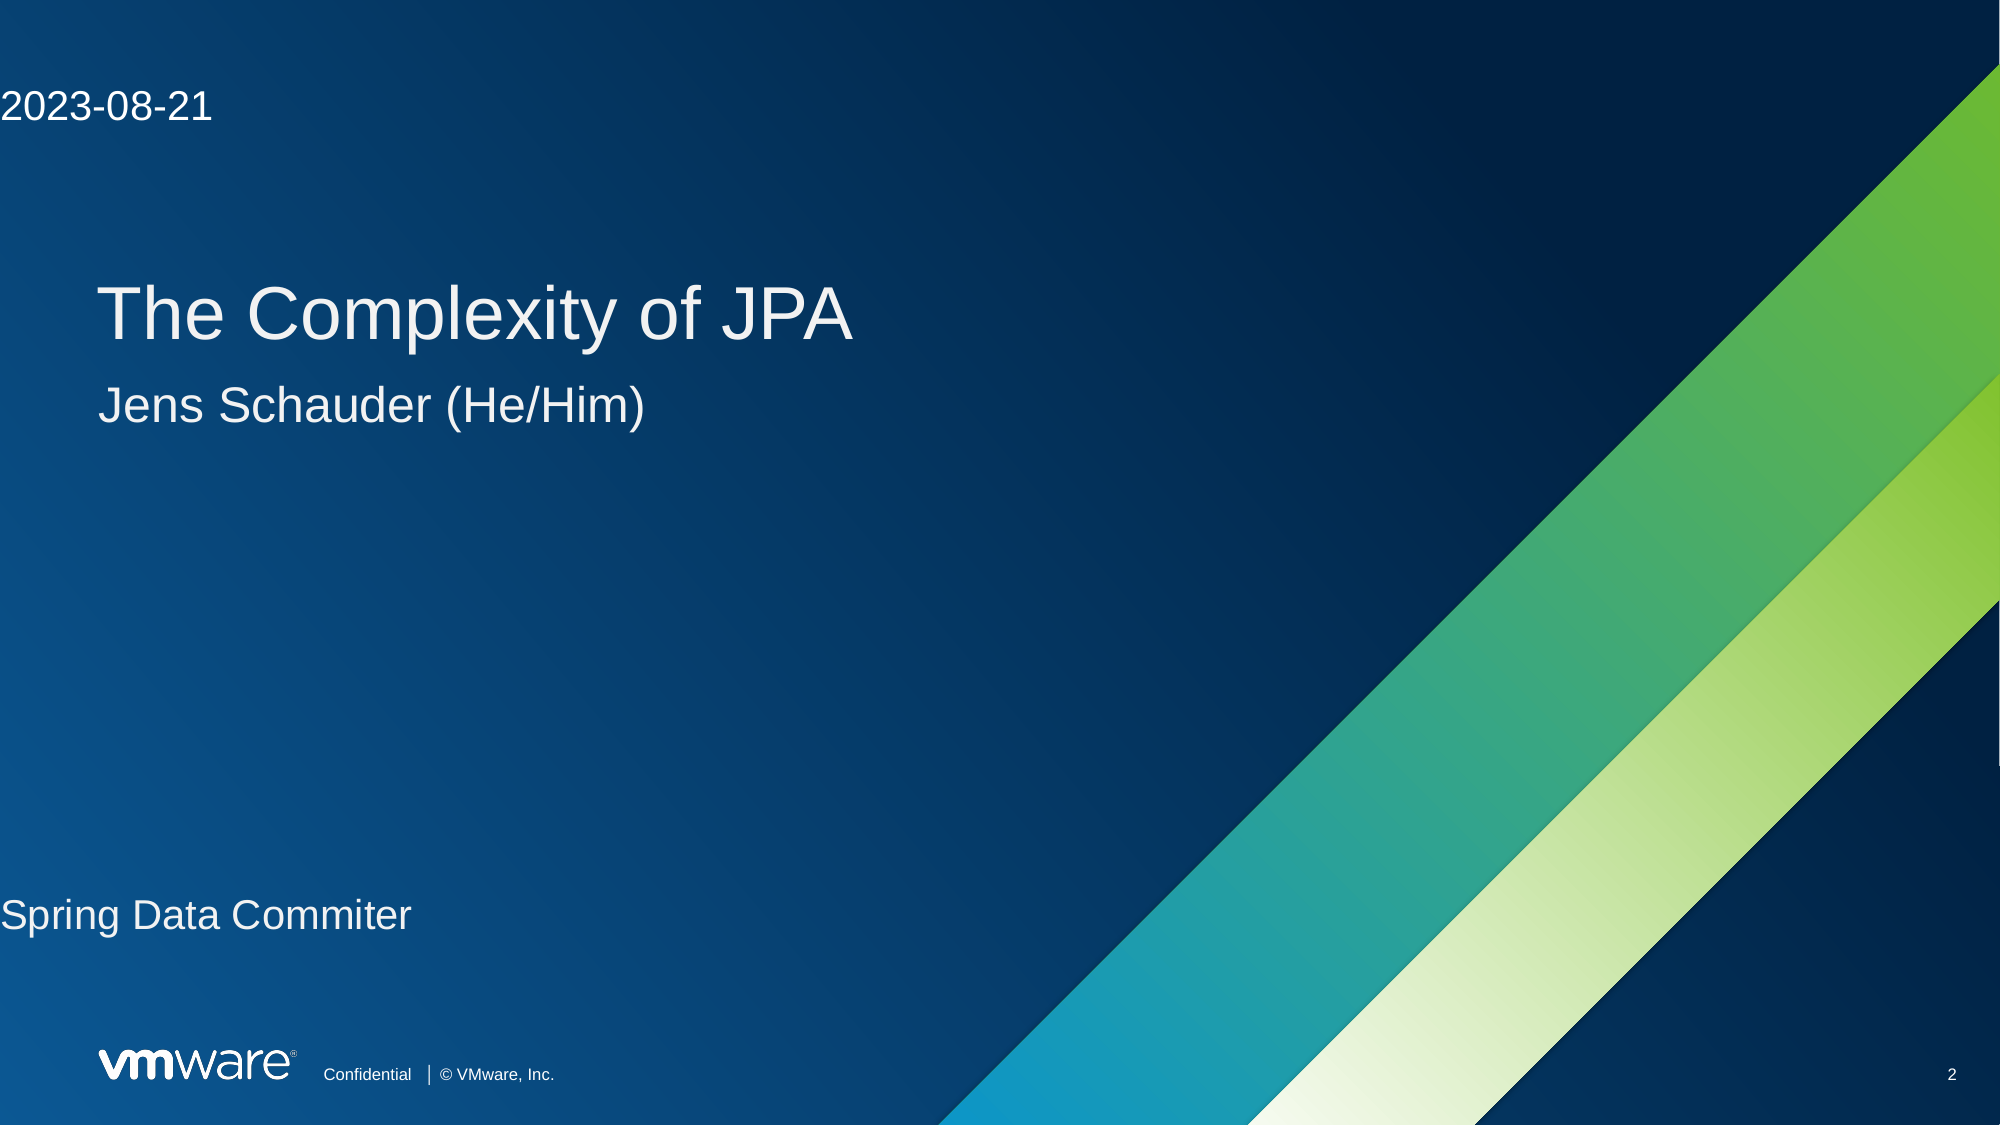

2023-08-21
# The Complexity of JPA
Jens Schauder (He/Him)
Spring Data Commiter